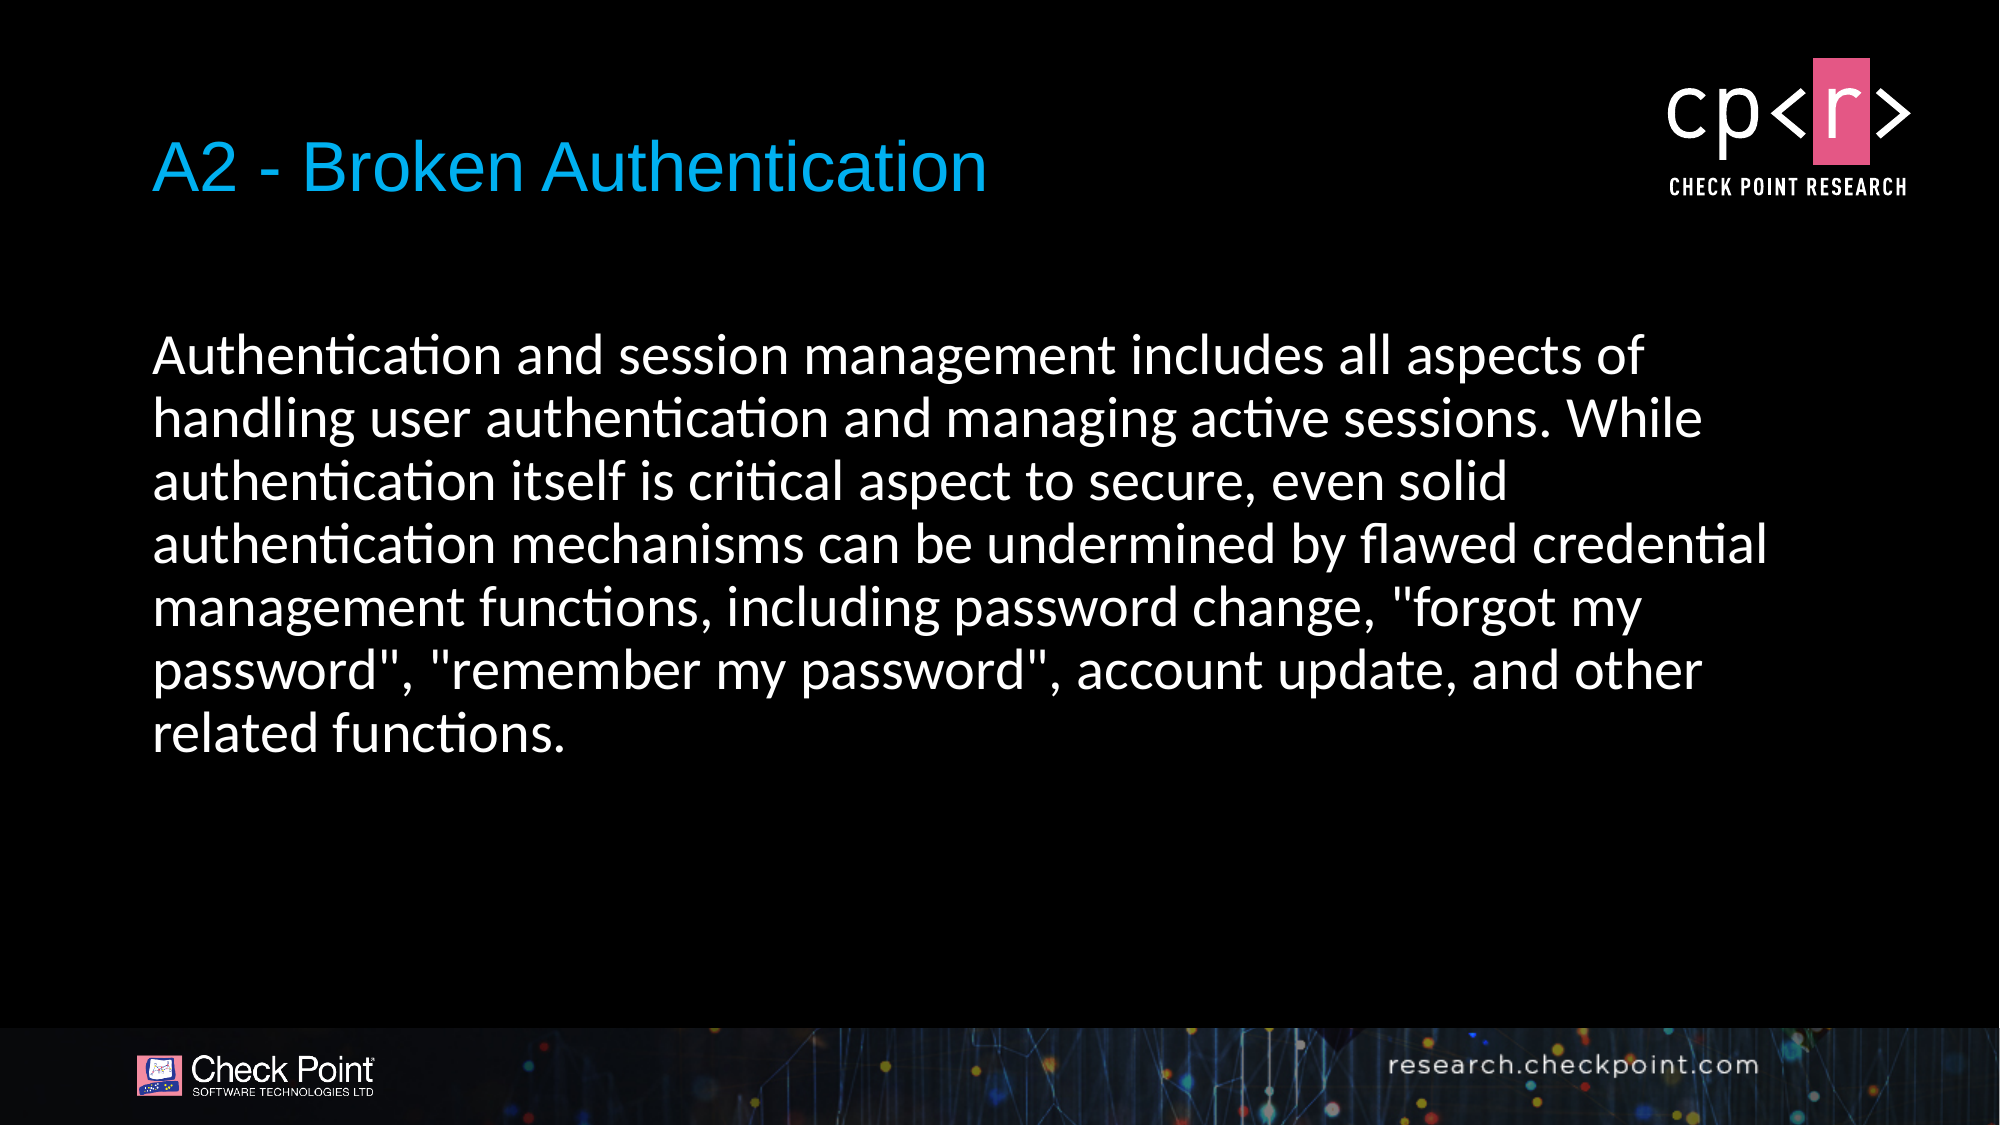

# A2 - Broken Authentication
Authentication and session management includes all aspects of handling user authentication and managing active sessions. While authentication itself is critical aspect to secure, even solid authentication mechanisms can be undermined by flawed credential management functions, including password change, "forgot my password", "remember my password", account update, and other related functions.